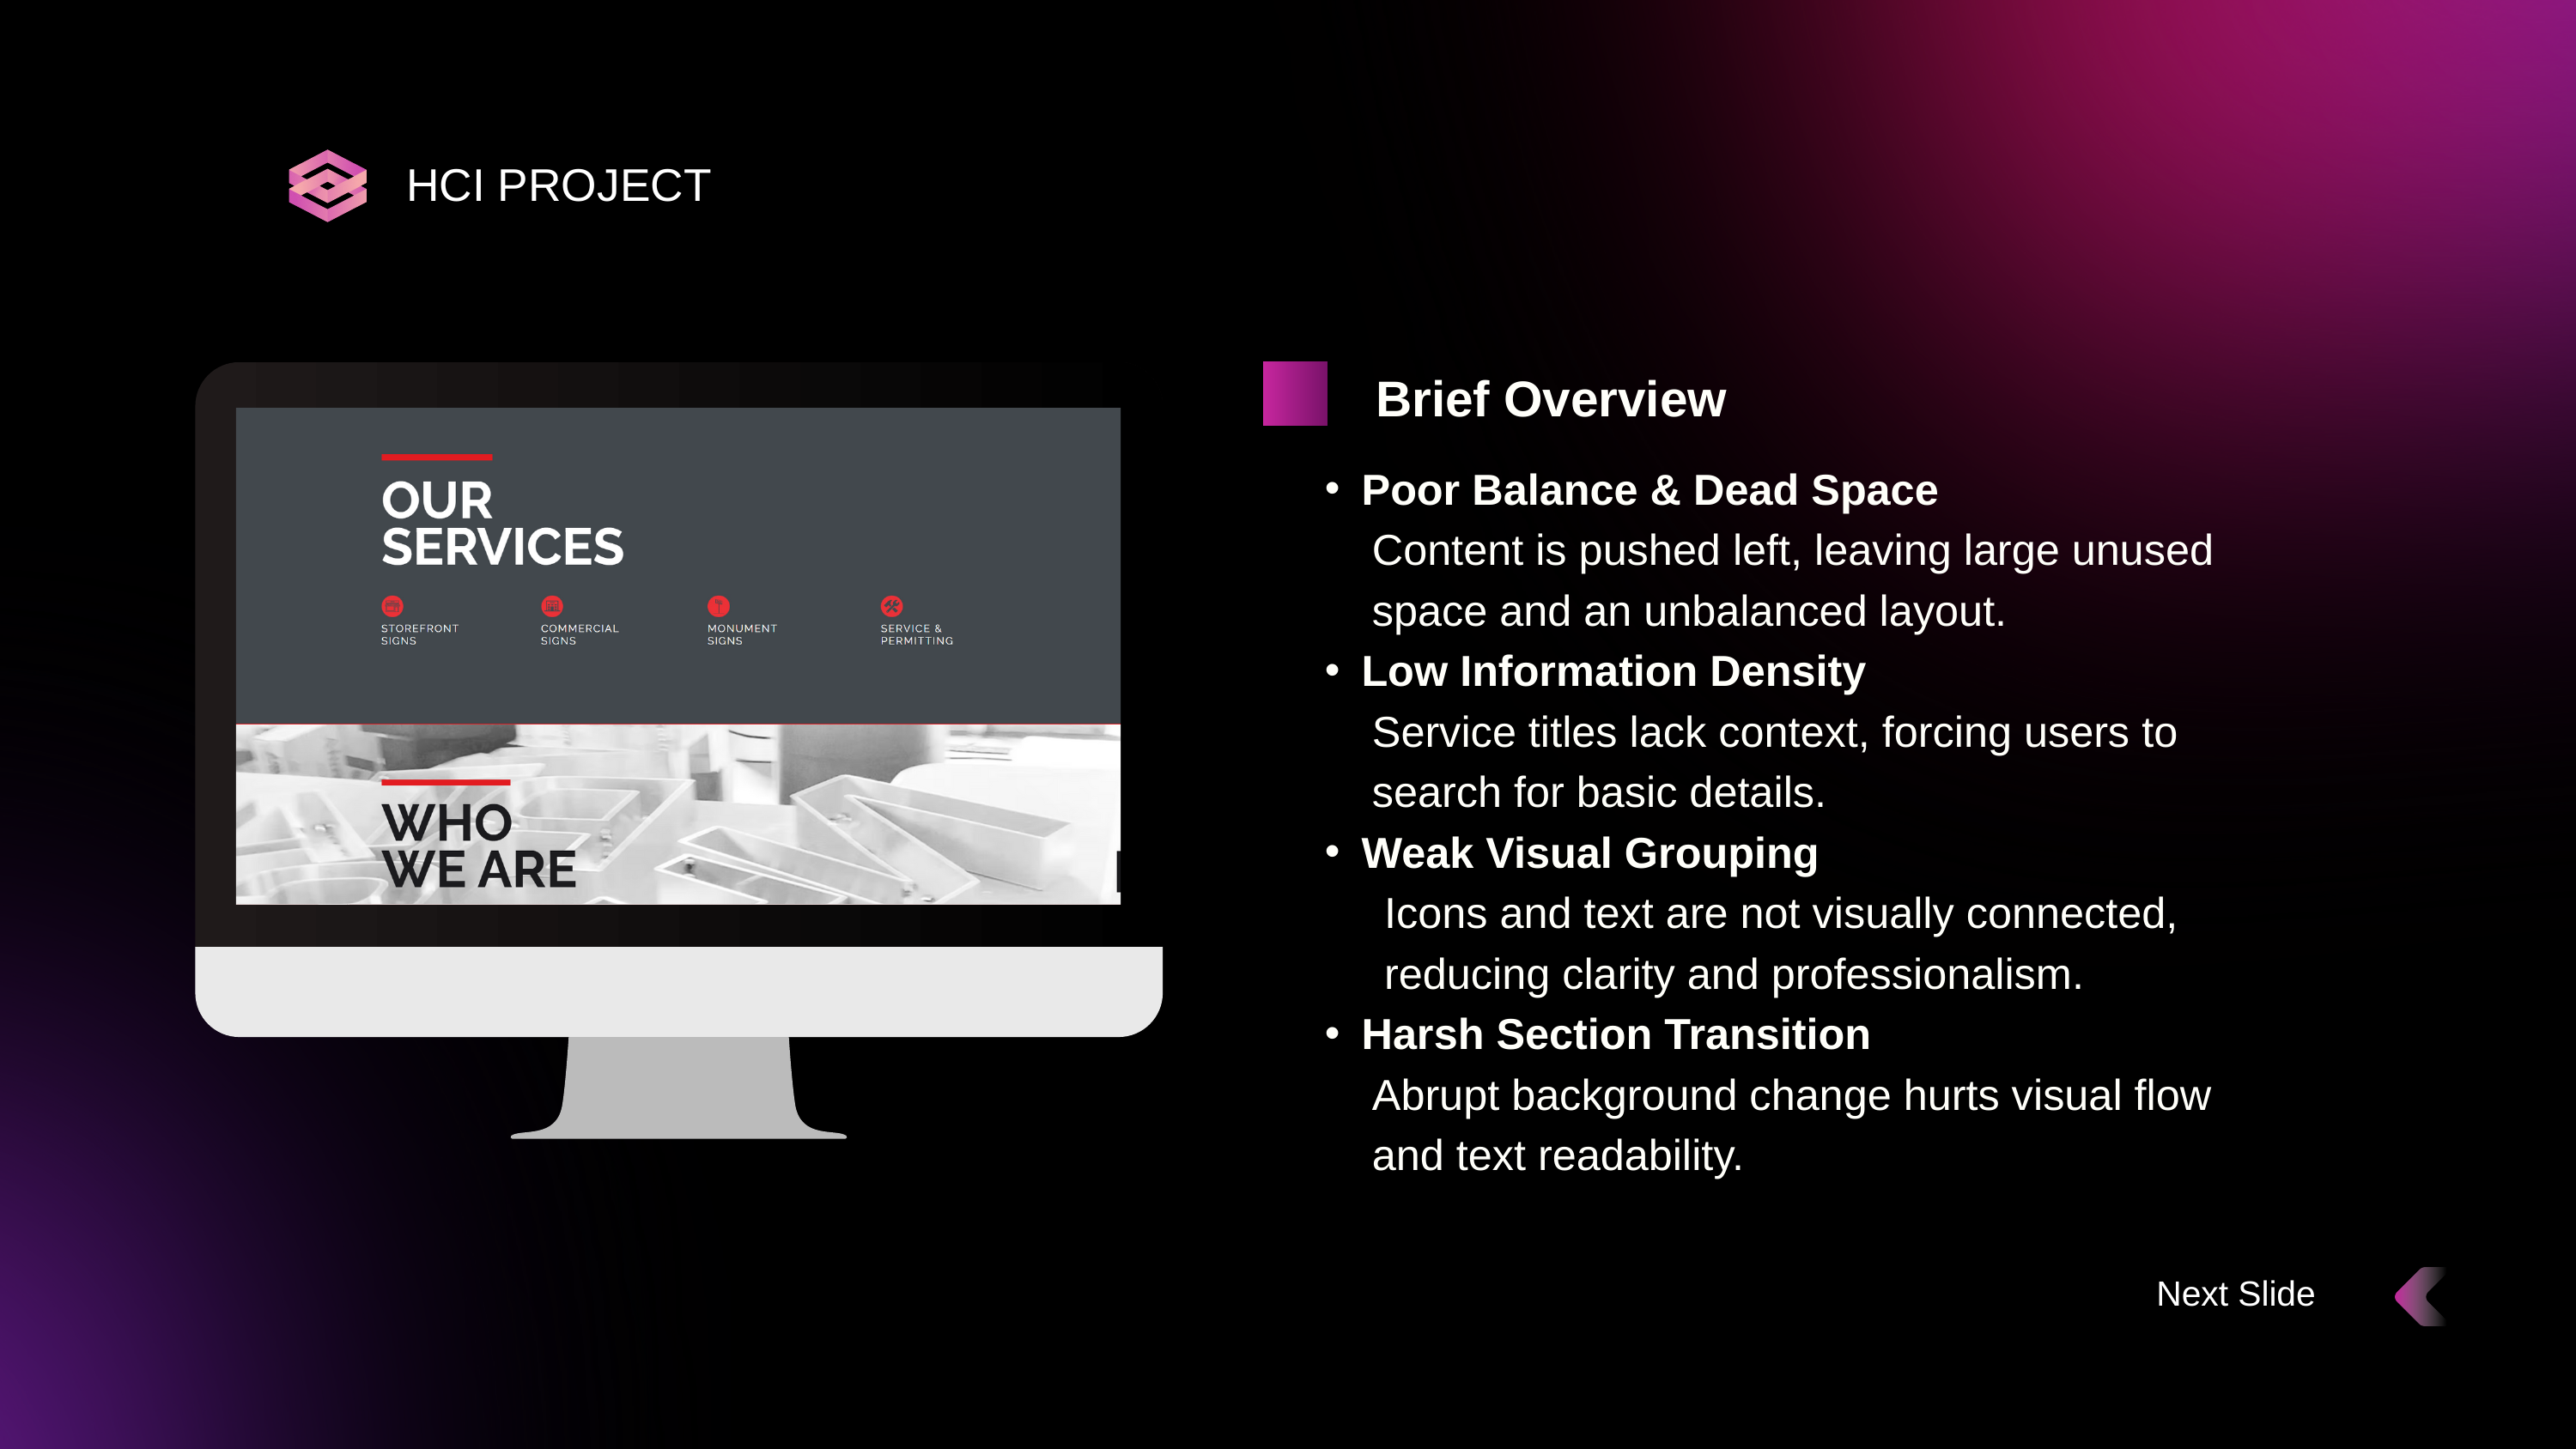

HCI PROJECT
Brief Overview

Poor Balance & Dead Space
       Content is pushed left, leaving large unused
       space and an unbalanced layout.
Low Information Density
       Service titles lack context, forcing users to
       search for basic details.
Weak Visual Grouping
        Icons and text are not visually connected,
        reducing clarity and professionalism.
Harsh Section Transition
       Abrupt background change hurts visual flow
       and text readability.

Next Slide